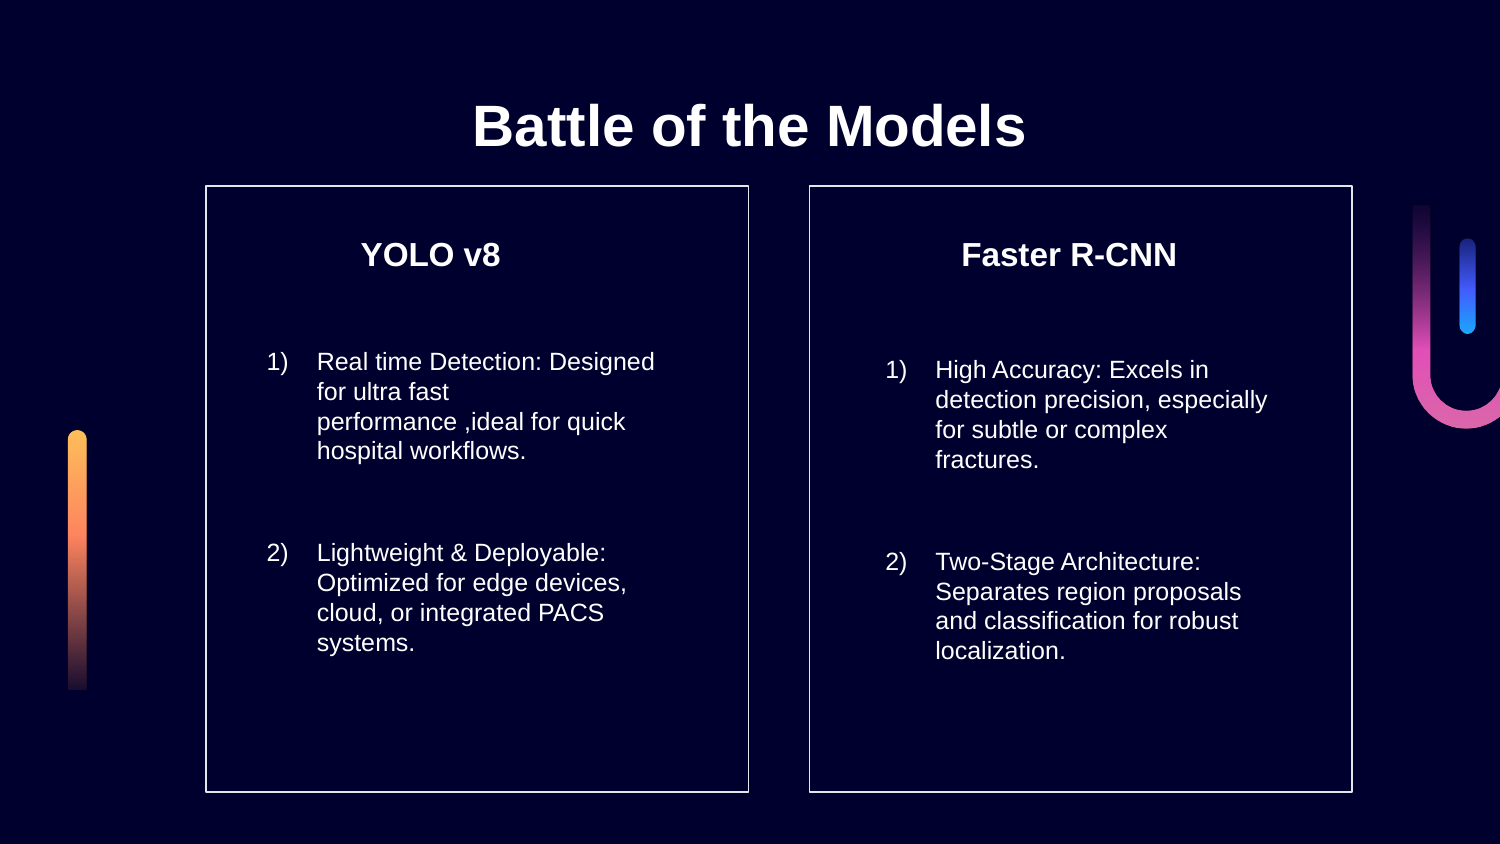

# Battle of the Models

YOLO v8
Faster R-CNN

Real time Detection: Designed for ultra fast performance ,ideal for quick hospital workflows.

Lightweight & Deployable: Optimized for edge devices, cloud, or integrated PACS systems.

High Accuracy: Excels in detection precision, especially for subtle or complex fractures.

Two-Stage Architecture: Separates region proposals and classification for robust localization.